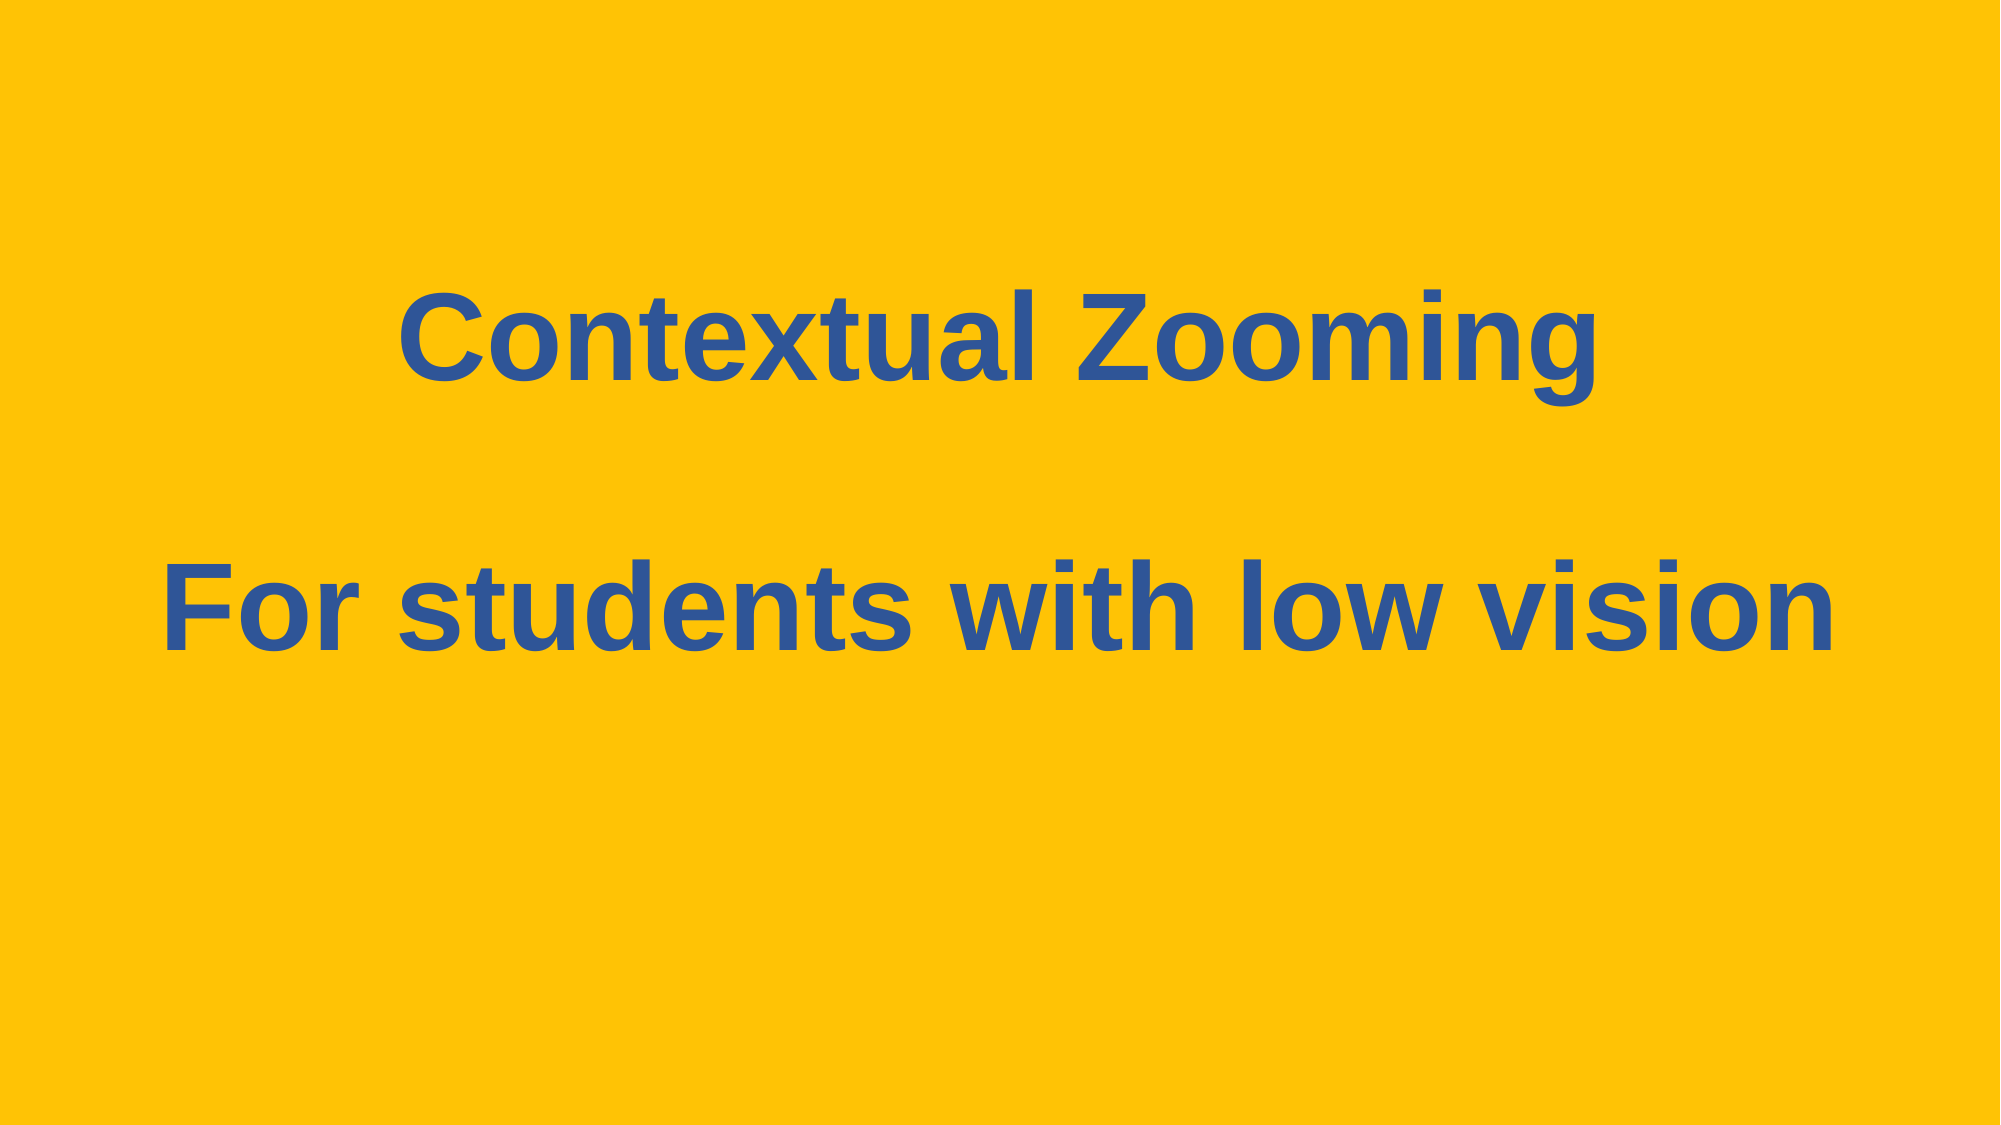

# Contextual Zooming For students with low vision